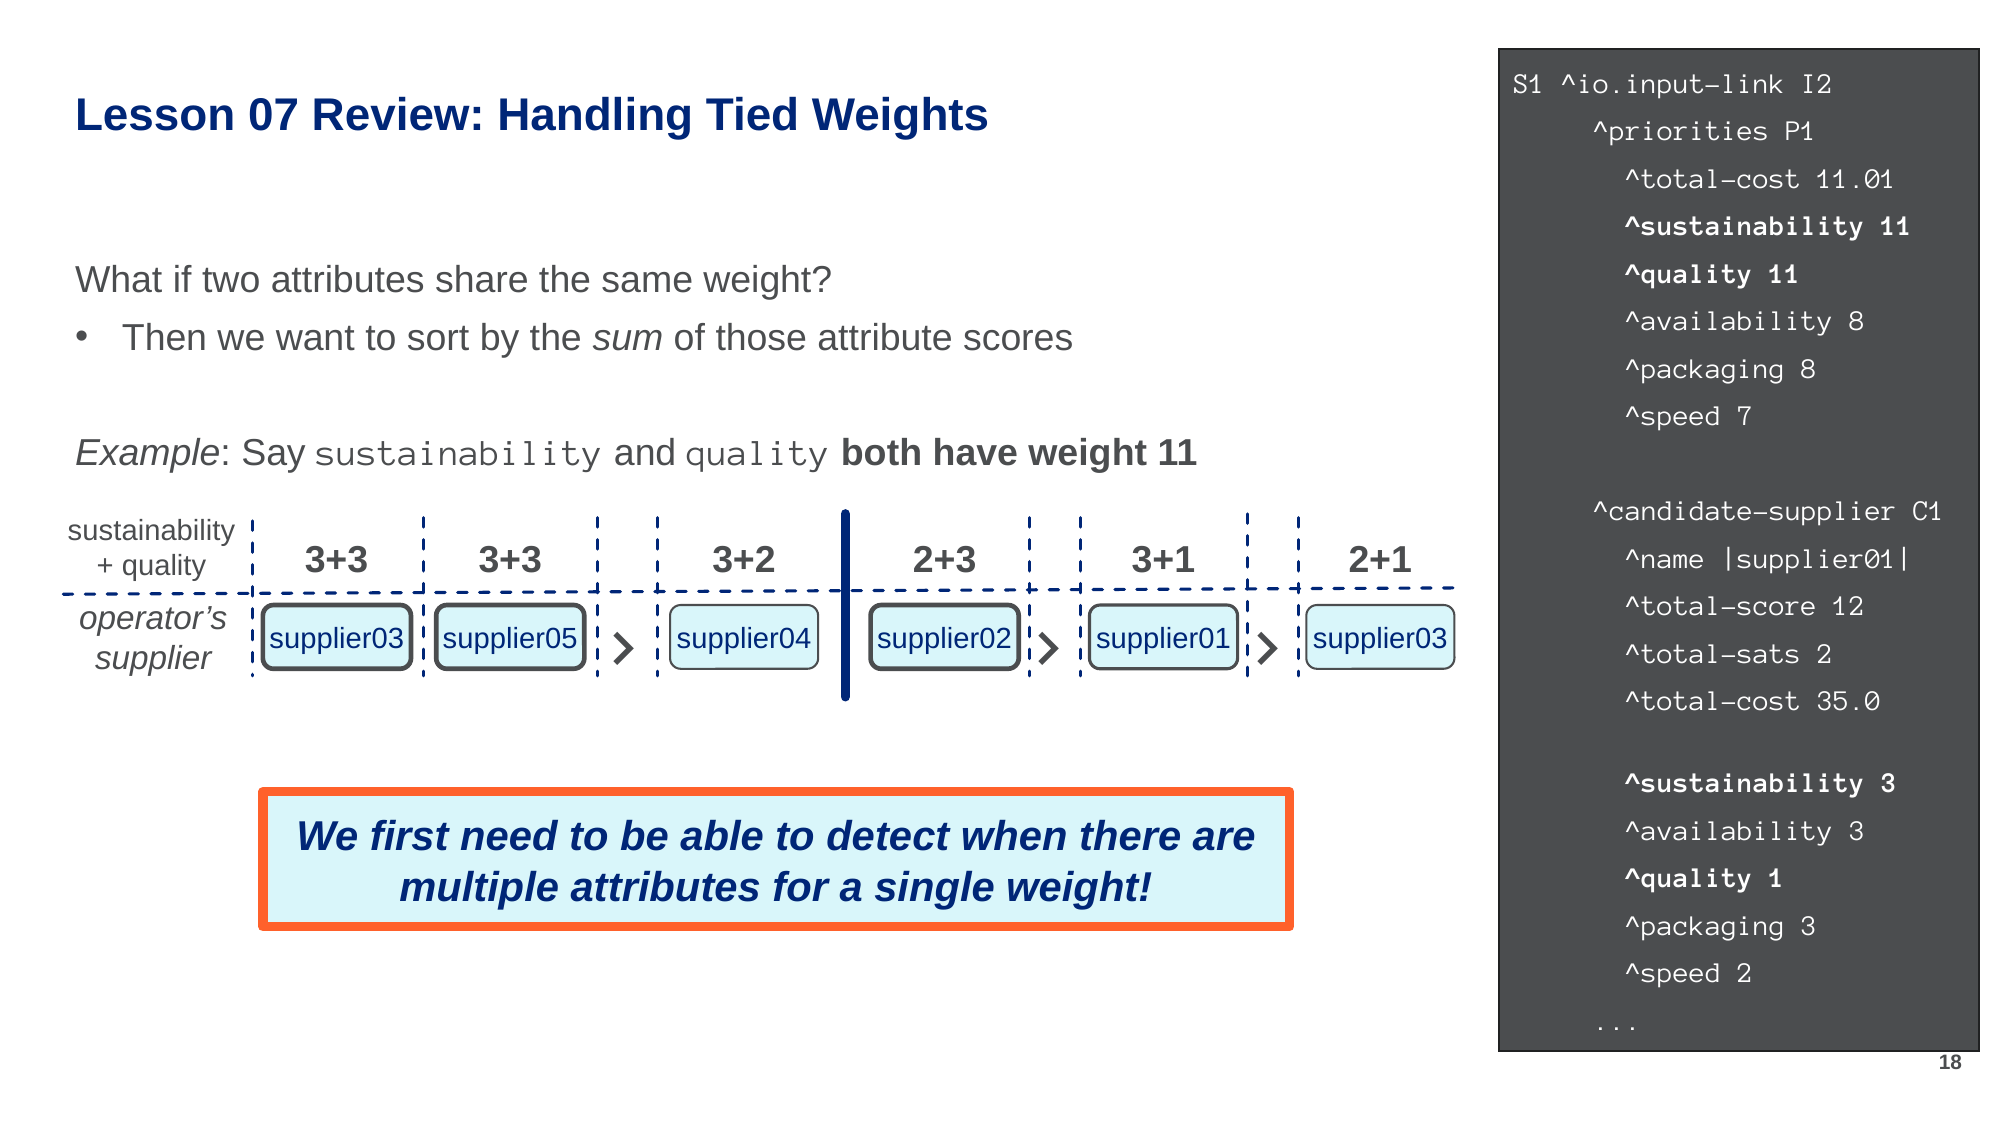

S1 ^io.input-link I2
     ^priorities P1
       ^total-cost 11.01
       ^sustainability 11
       ^quality 11
       ^availability 8
       ^packaging 8
       ^speed 7

     ^candidate-supplier C1
       ^name |supplier01|
       ^total-score 12
       ^total-sats 2
       ^total-cost 35.0
       ^sustainability 3
       ^availability 3
       ^quality 1
       ^packaging 3
       ^speed 2
     ...
# Lesson 07 Review: Handling Tied Weights
What if two attributes share the same weight?
Then we want to sort by the sum of those attribute scores

Example: Say sustainability and quality both have weight 11

sustainability
+ quality
3+3
3+3
3+2
2+3
3+1
2+1
operator’s
supplier
>
>
>
supplier03
supplier05
supplier04
supplier02
supplier01
supplier03
We first need to be able to detect when there are multiple attributes for a single weight!